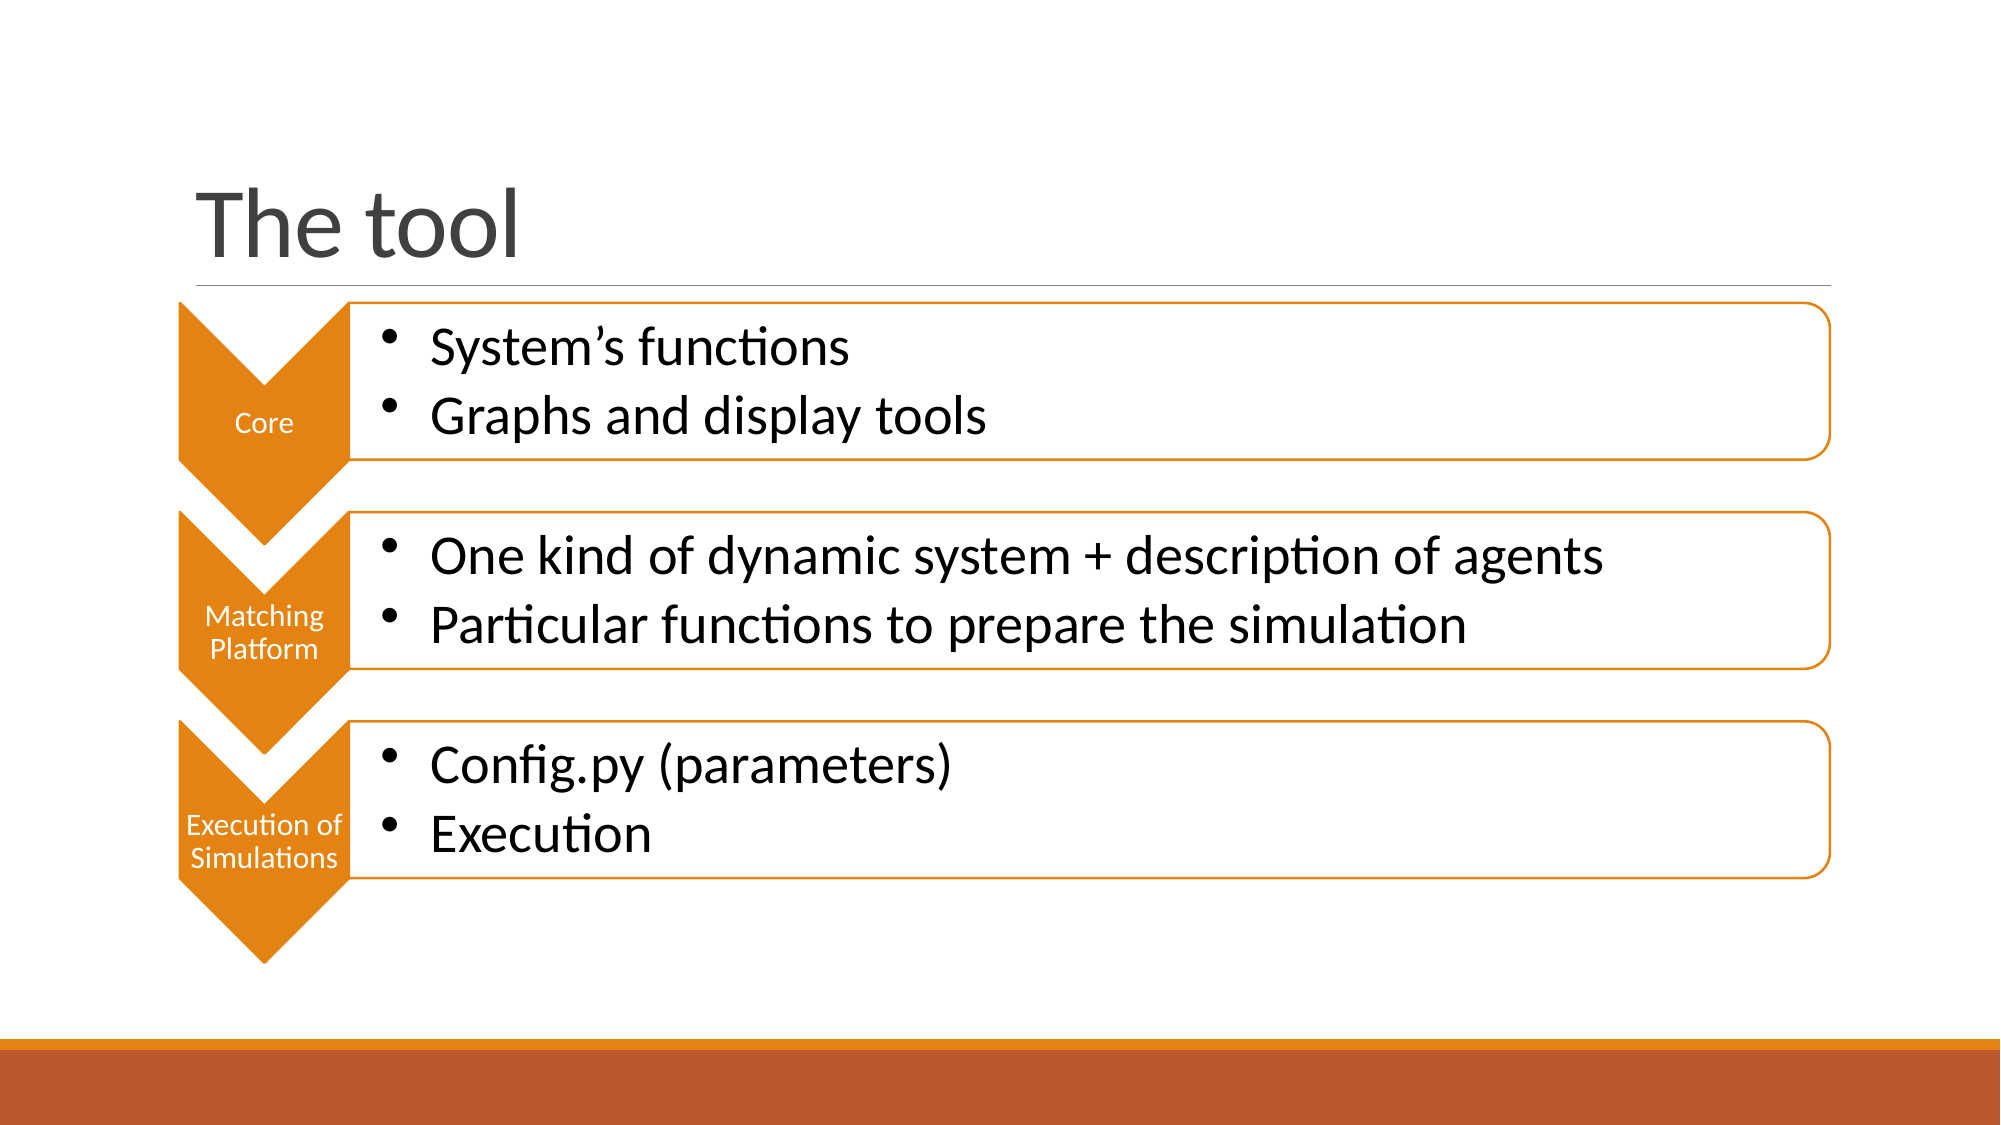

# The tool
Core
 System’s functions
 Graphs and display tools
Matching Platform
 One kind of dynamic system + description of agents
 Particular functions to prepare the simulation
Execution of Simulations
 Config.py (parameters)
 Execution